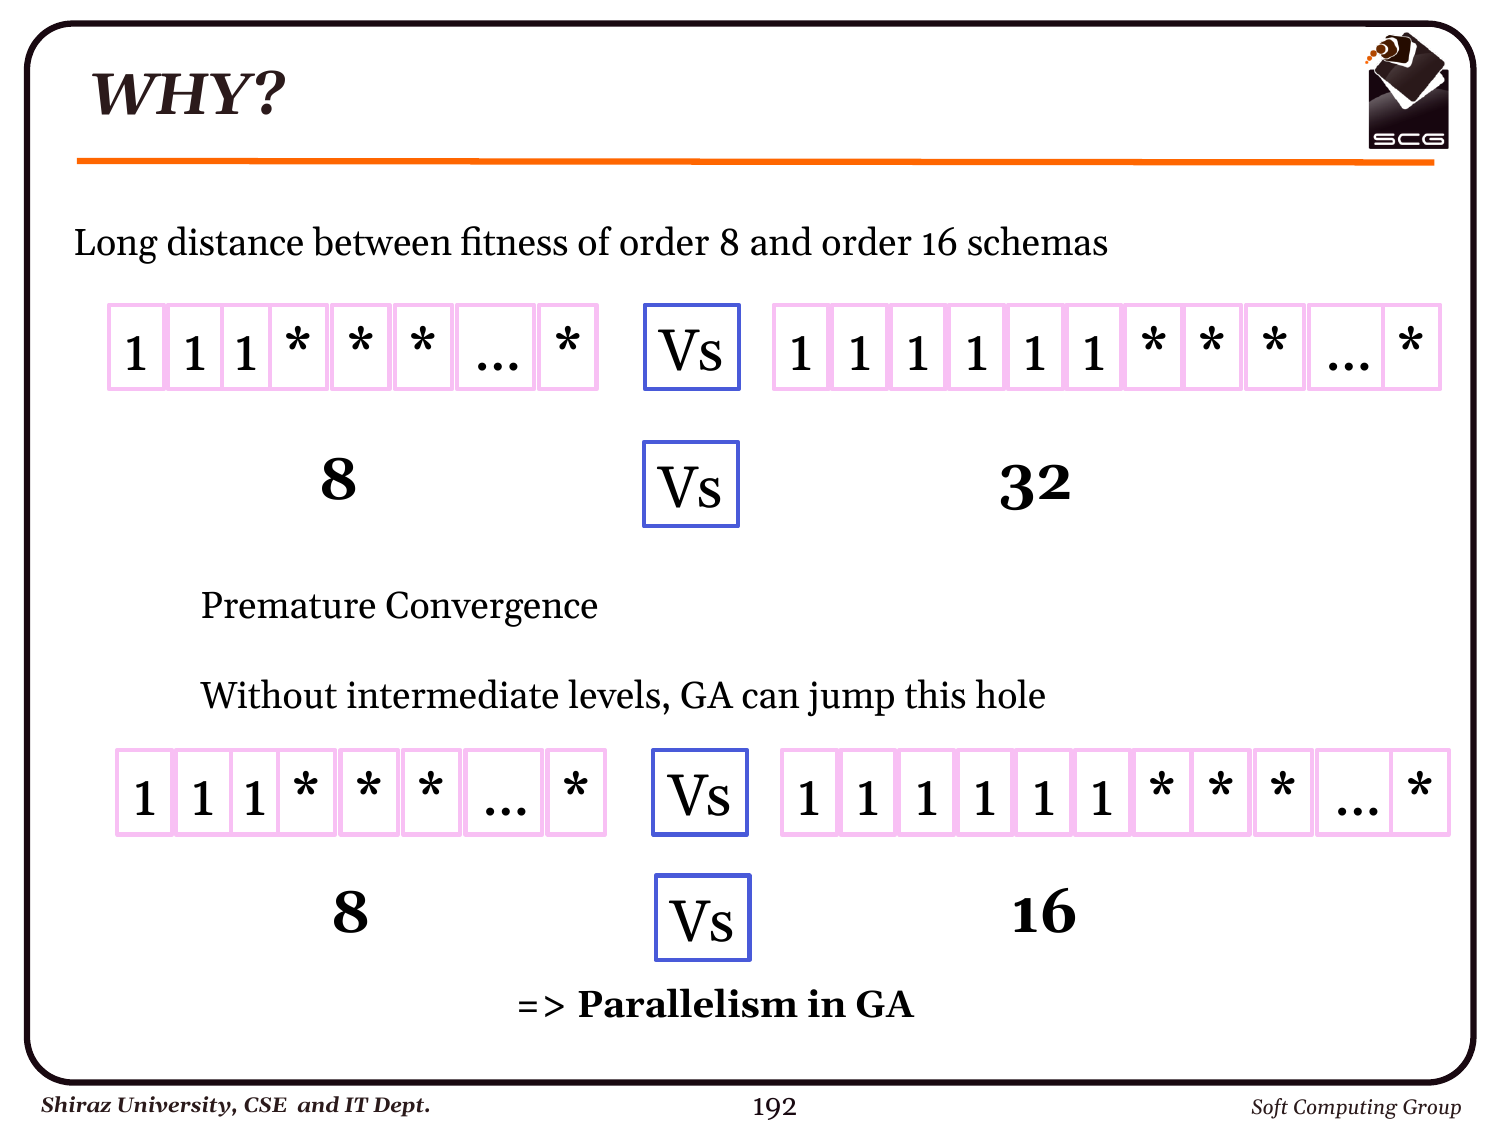

# WHY?
Long distance between fitness of order 8 and order 16 schemas
1
1
1
*
*
*
…
*
Vs
1
1
1
1
1
1
*
*
*
…
*
8
32
Vs
Premature Convergence

Without intermediate levels, GA can jump this hole

1
1
1
*
*
*
…
*
Vs
1
1
1
1
1
1
*
*
*
…
*
8
16
Vs
=> Parallelism in GA
192